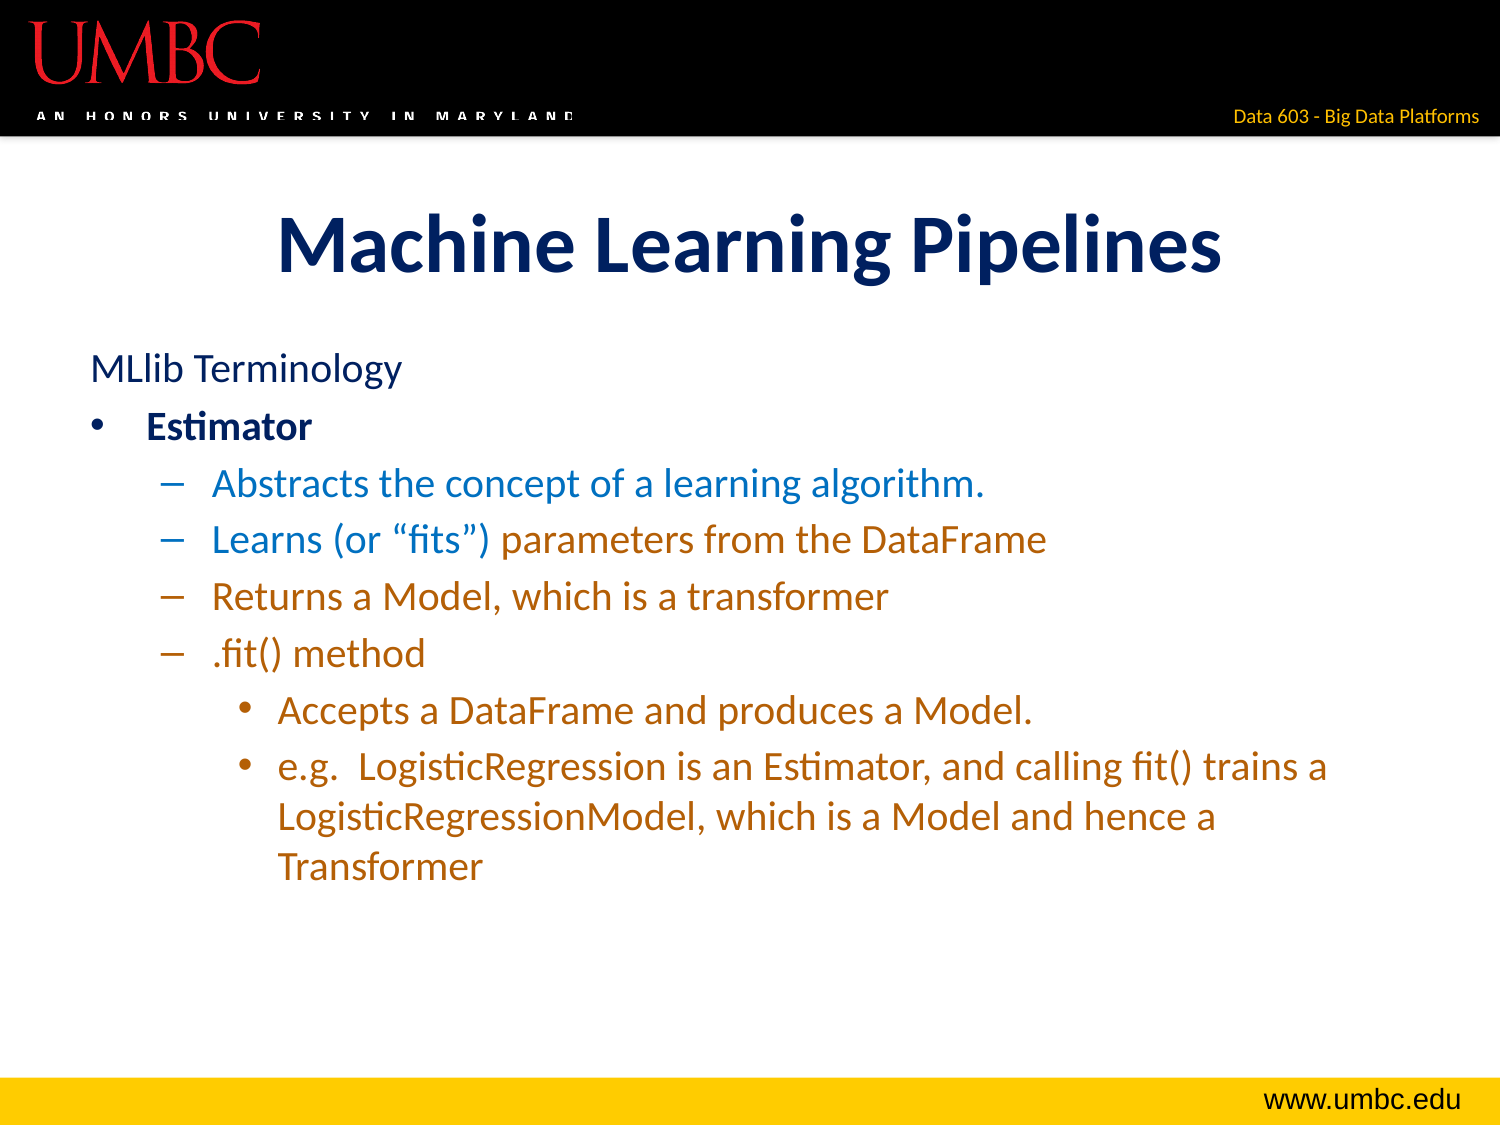

# Machine Learning Pipelines
MLlib Terminology
Estimator
Abstracts the concept of a learning algorithm.
Learns (or “fits”) parameters from the DataFrame
Returns a Model, which is a transformer
.fit() method
Accepts a DataFrame and produces a Model.
e.g.  LogisticRegression is an Estimator, and calling fit() trains a LogisticRegressionModel, which is a Model and hence a Transformer